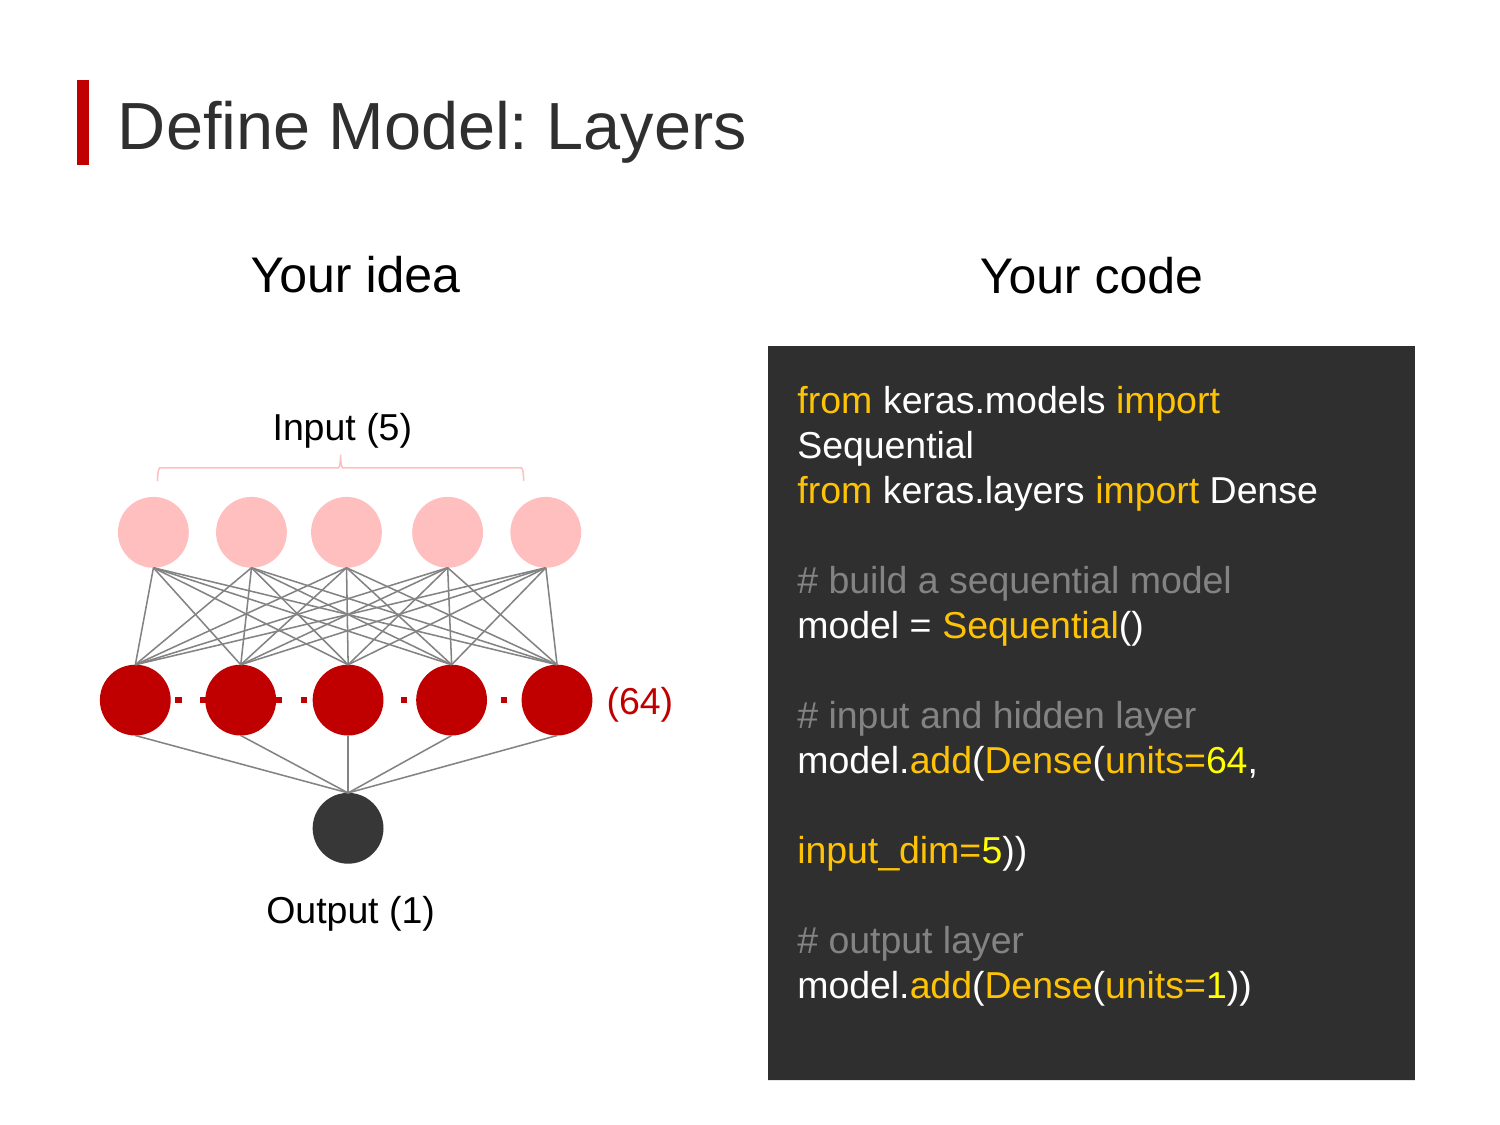

# Define Model: Layers
Your idea
Your code
from keras.models import Sequential
from keras.layers import Dense

# build a sequential model
model = Sequential()

# input and hidden layer
model.add(Dense(units=64,
                                       input_dim=5))

# output layer
model.add(Dense(units=1))

Input (5)

(64)

Output (1)